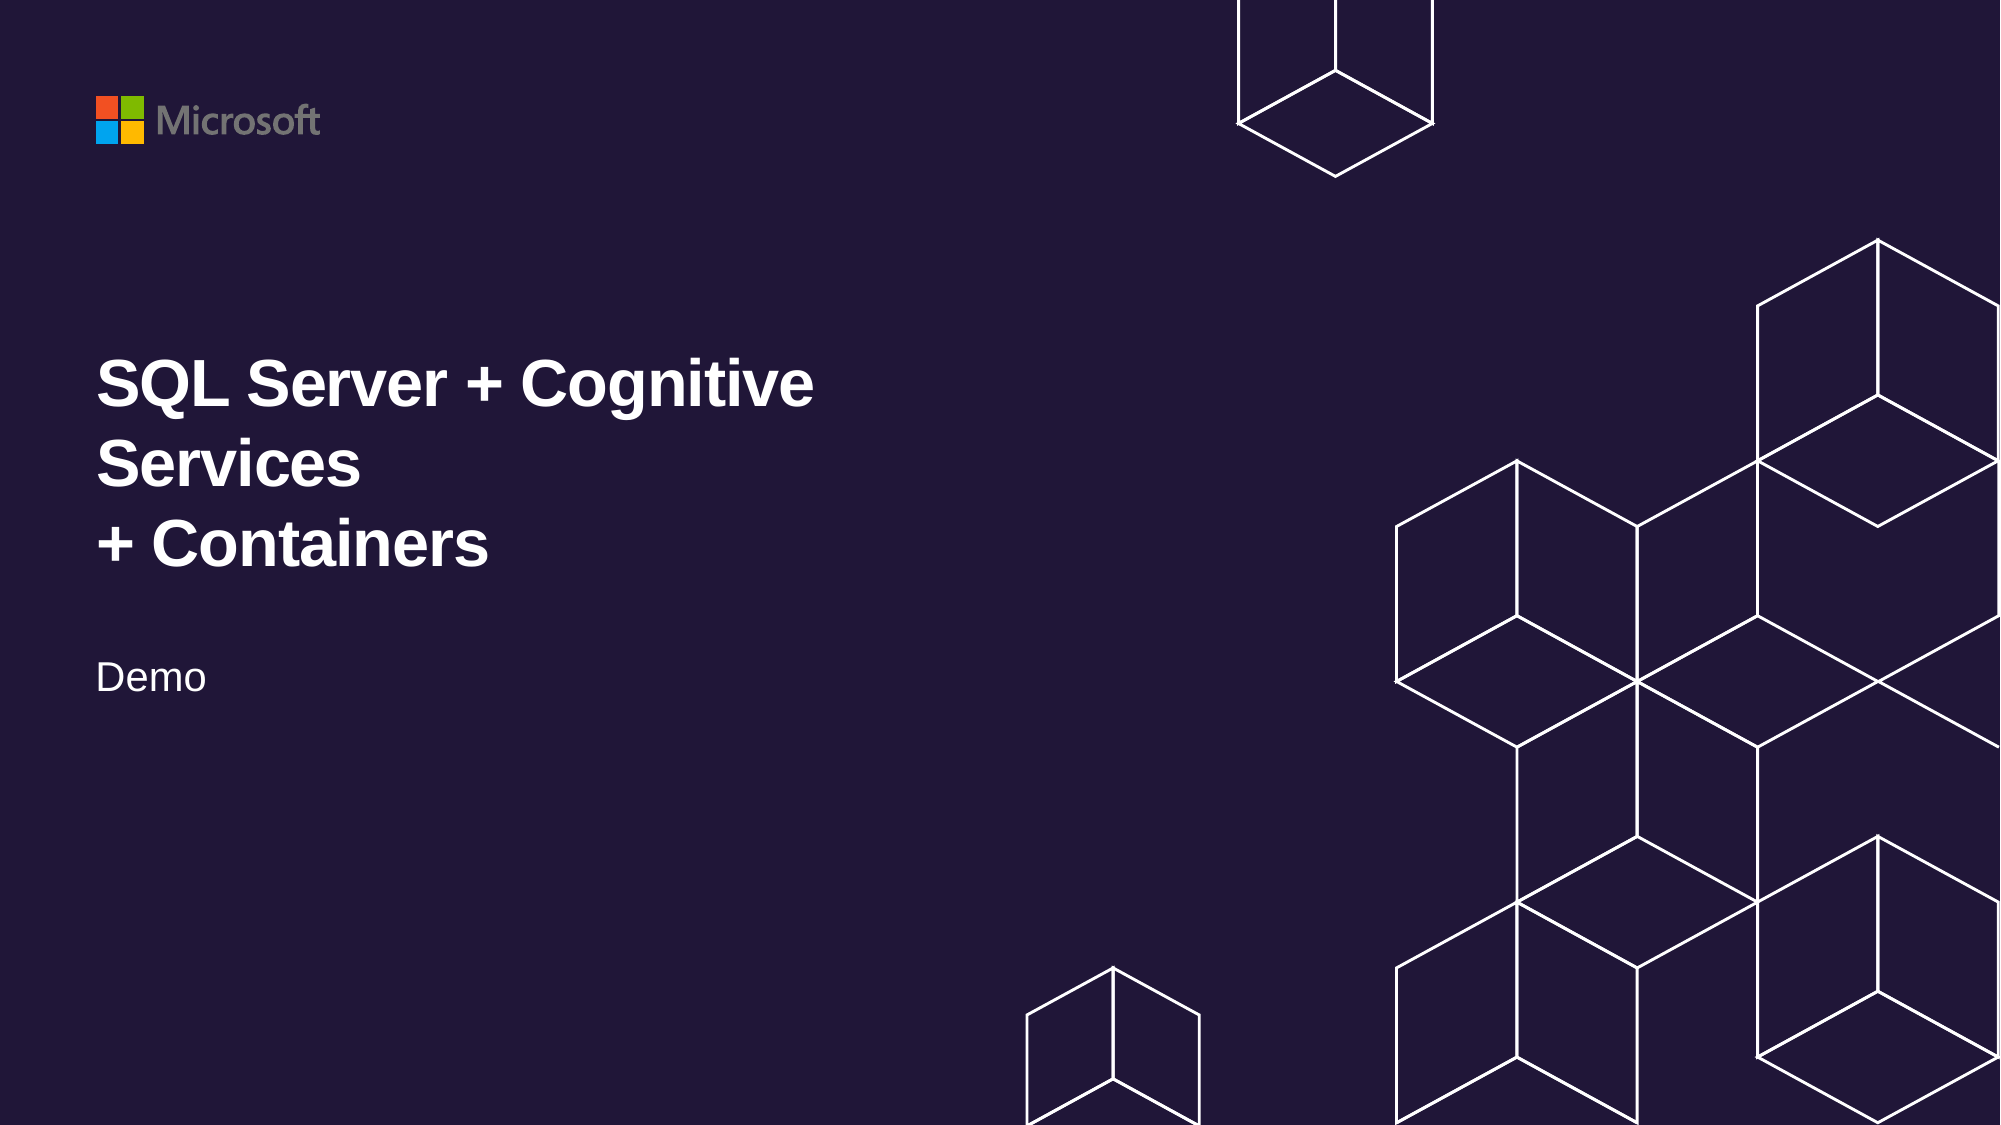

# SQL Server + Cognitive Services + Containers
Demo